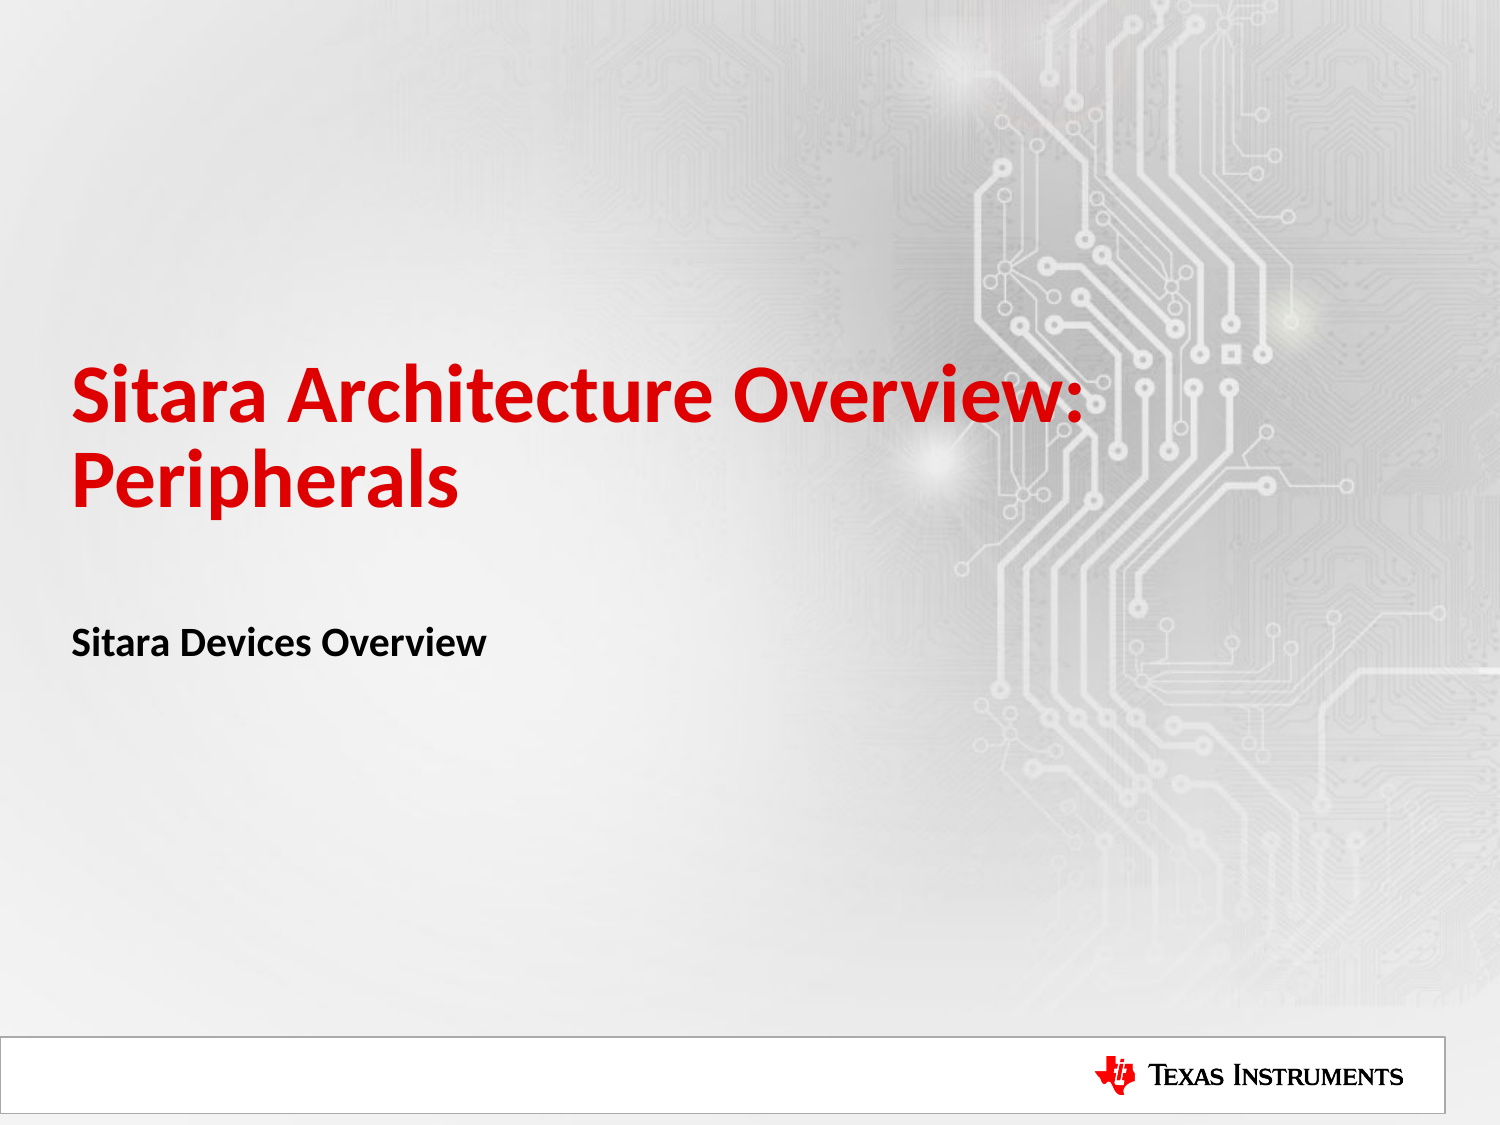

# Sitara Architecture Overview: Peripherals
Sitara Devices Overview